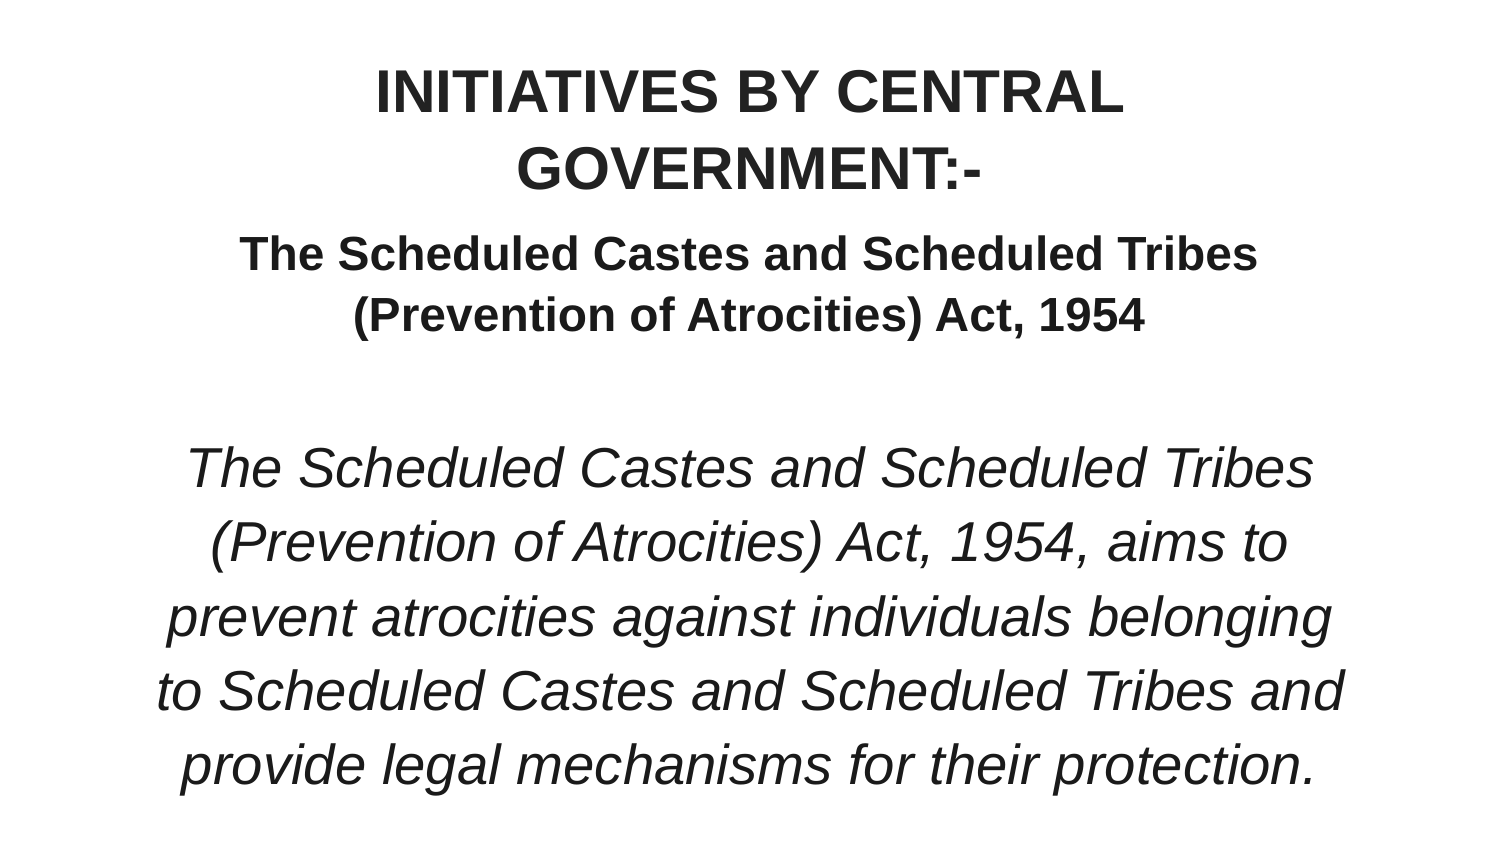

INITIATIVES BY CENTRAL GOVERNMENT:-
The Scheduled Castes and Scheduled Tribes (Prevention of Atrocities) Act, 1954

The Scheduled Castes and Scheduled Tribes (Prevention of Atrocities) Act, 1954, aims to prevent atrocities against individuals belonging to Scheduled Castes and Scheduled Tribes and provide legal mechanisms for their protection.